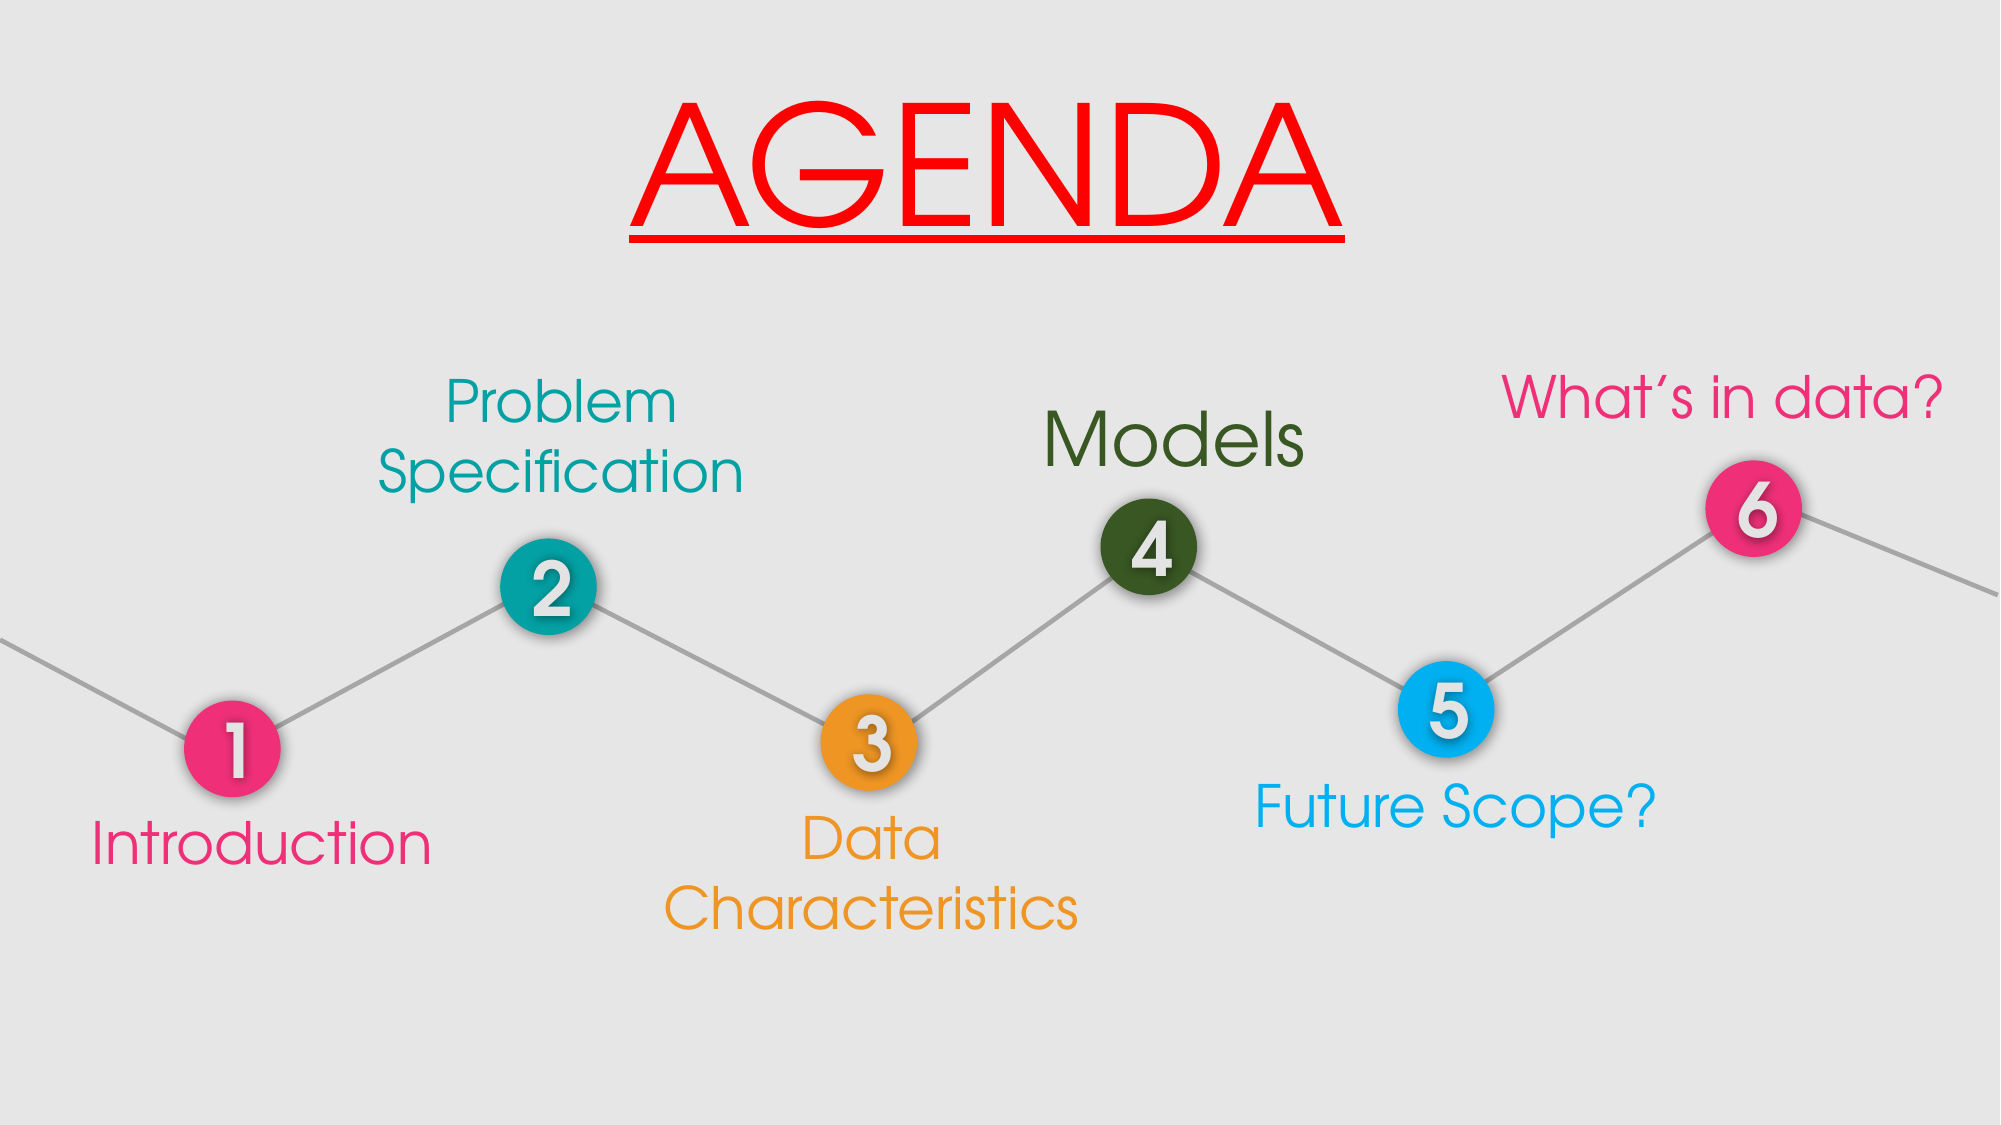

AGENDA

What’s in data?
Problem Specification

Models

6

4

2

Future Scope?

Introduction

Data Characteristics
5

3

1